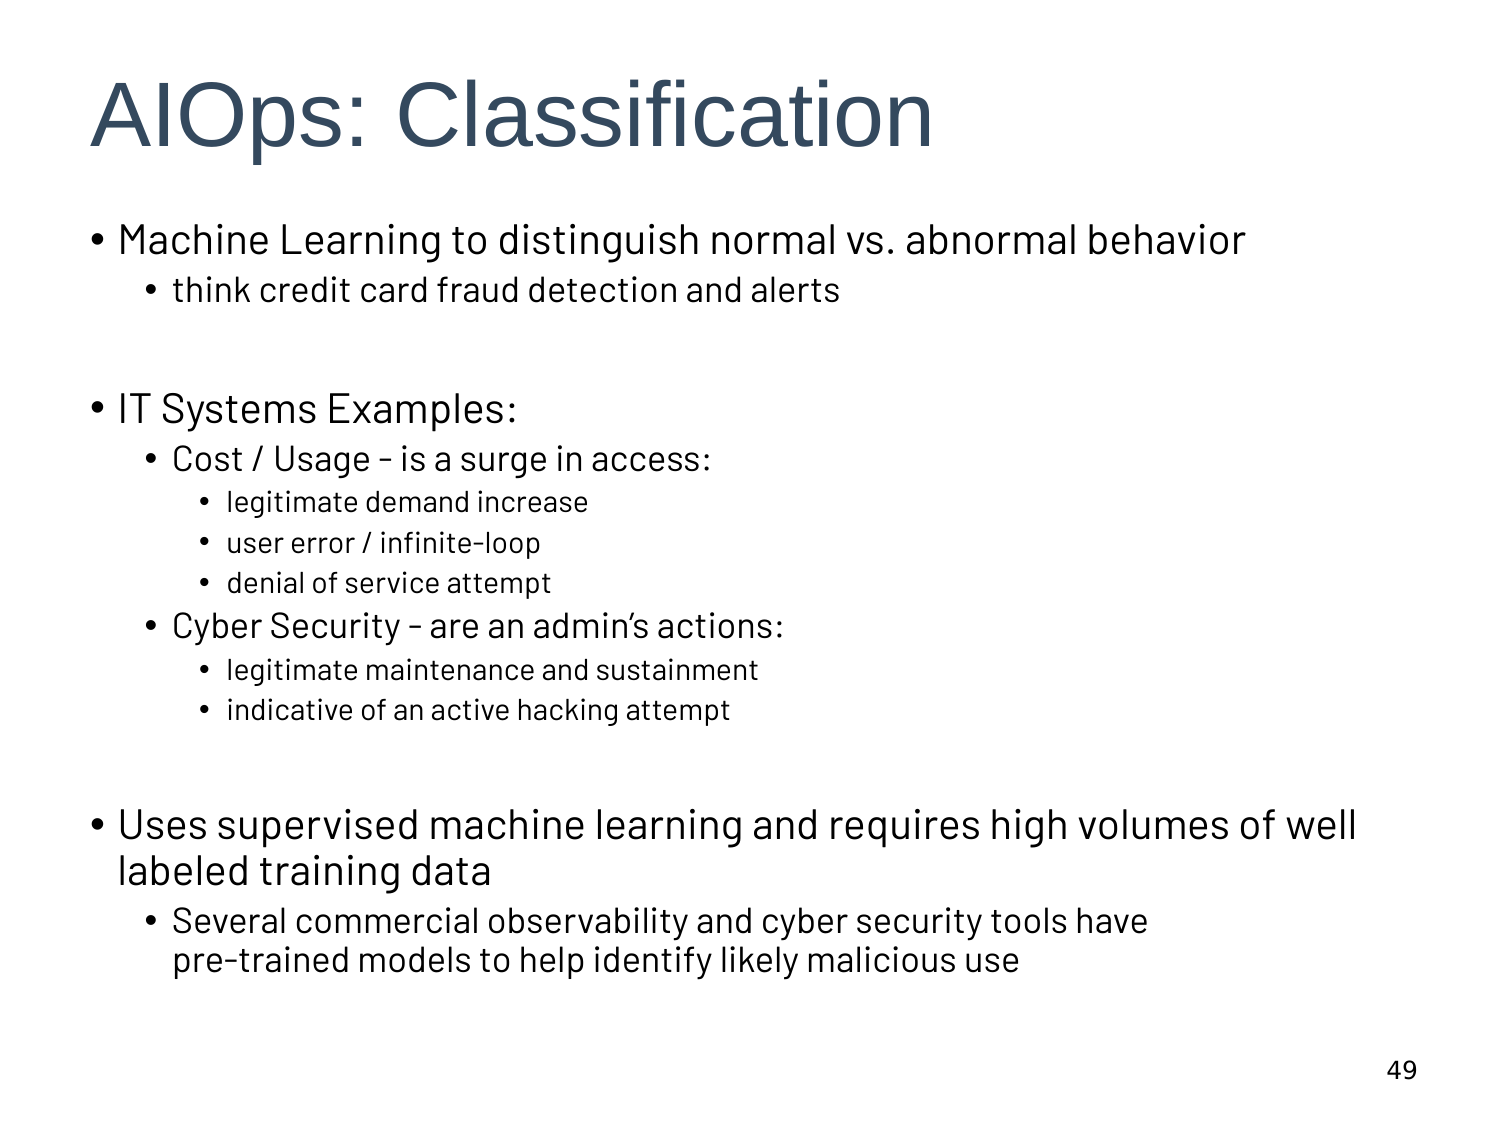

# AIOps: Classification
Machine Learning to distinguish normal vs. abnormal behavior
think credit card fraud detection and alerts

IT Systems Examples:
Cost / Usage - is a surge in access:
legitimate demand increase
user error / infinite-loop
denial of service attempt
Cyber Security - are an admin’s actions:
legitimate maintenance and sustainment
indicative of an active hacking attempt

Uses supervised machine learning and requires high volumes of well labeled training data
Several commercial observability and cyber security tools have
pre-trained models to help identify likely malicious use